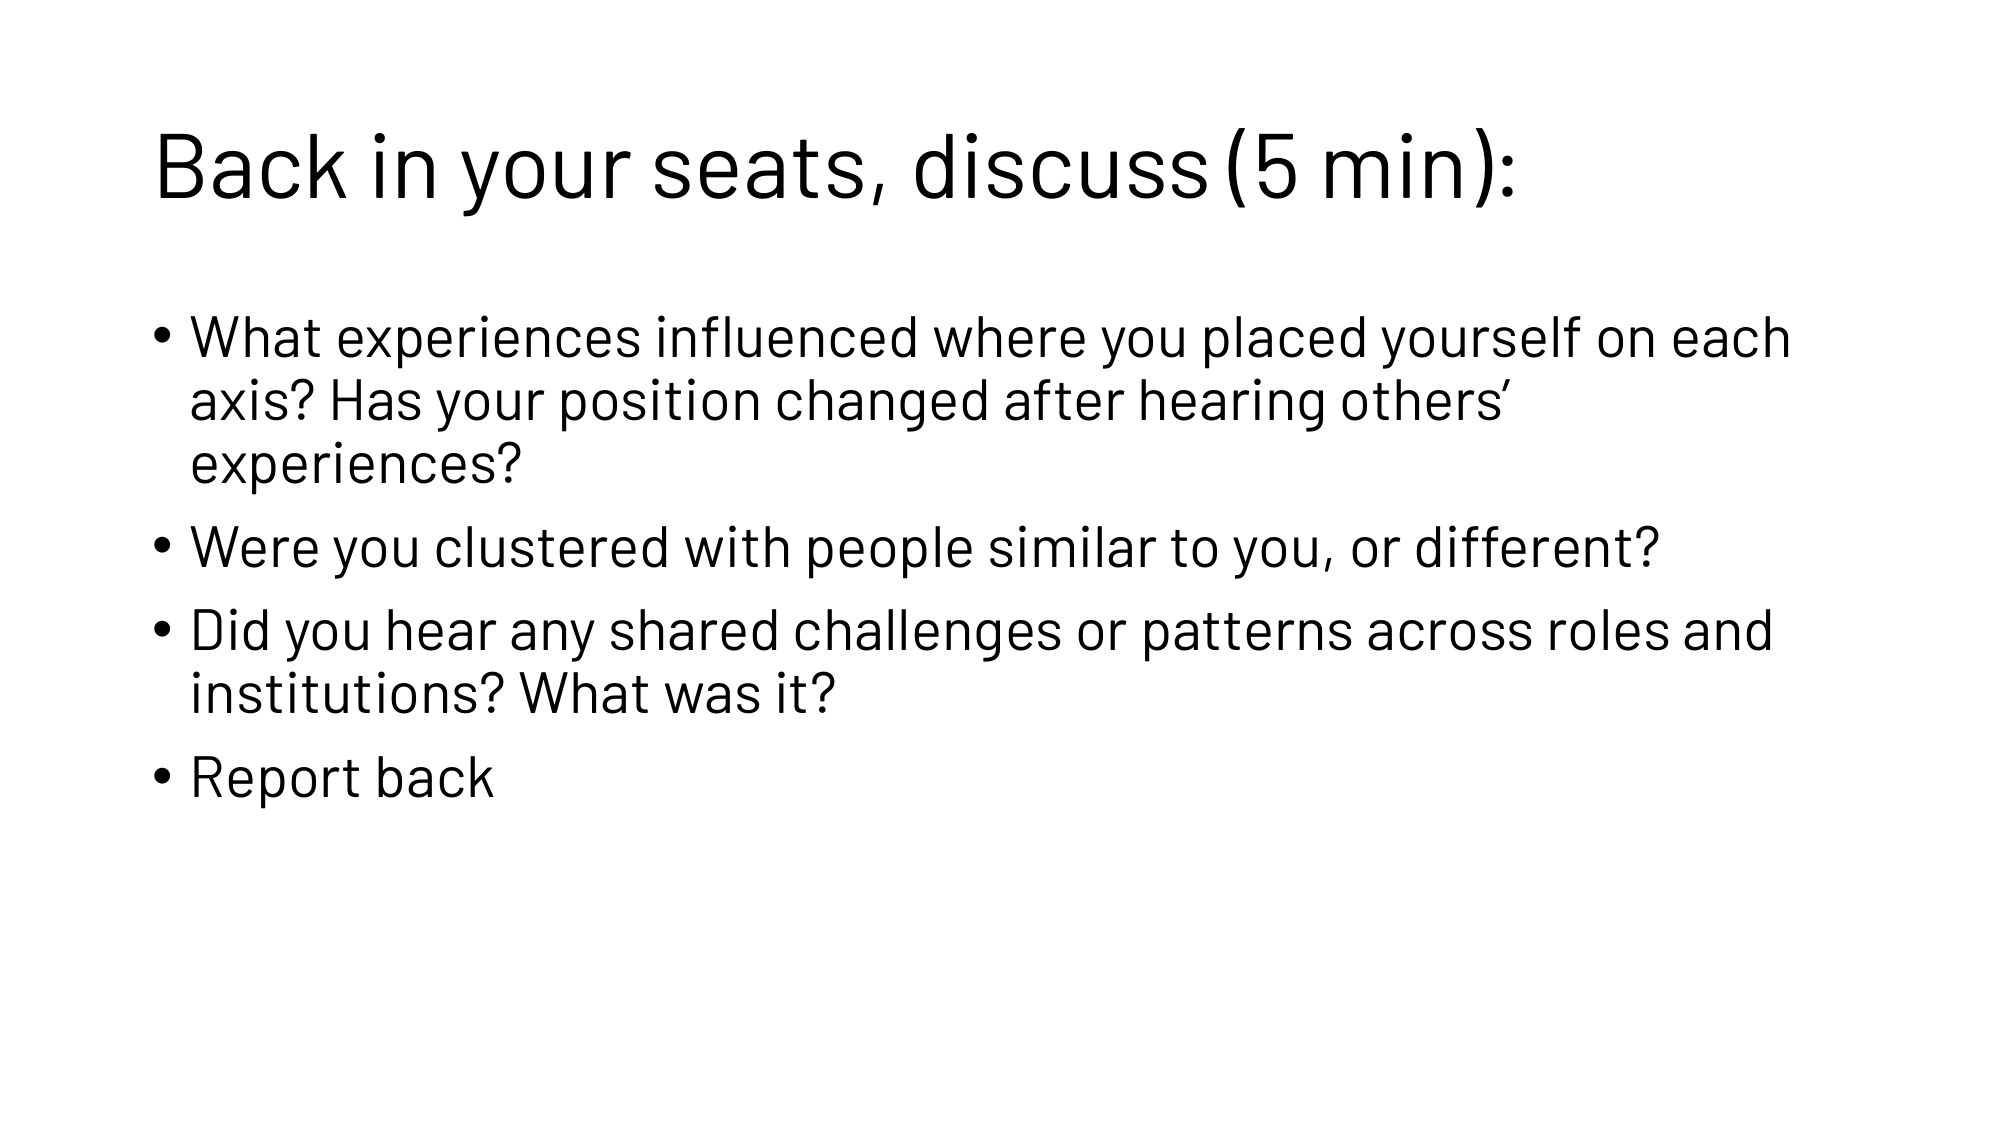

# Back in your seats, discuss (5 min):
What experiences influenced where you placed yourself on each axis? Has your position changed after hearing others’ experiences?
Were you clustered with people similar to you, or different?
Did you hear any shared challenges or patterns across roles and institutions? What was it?
Report back